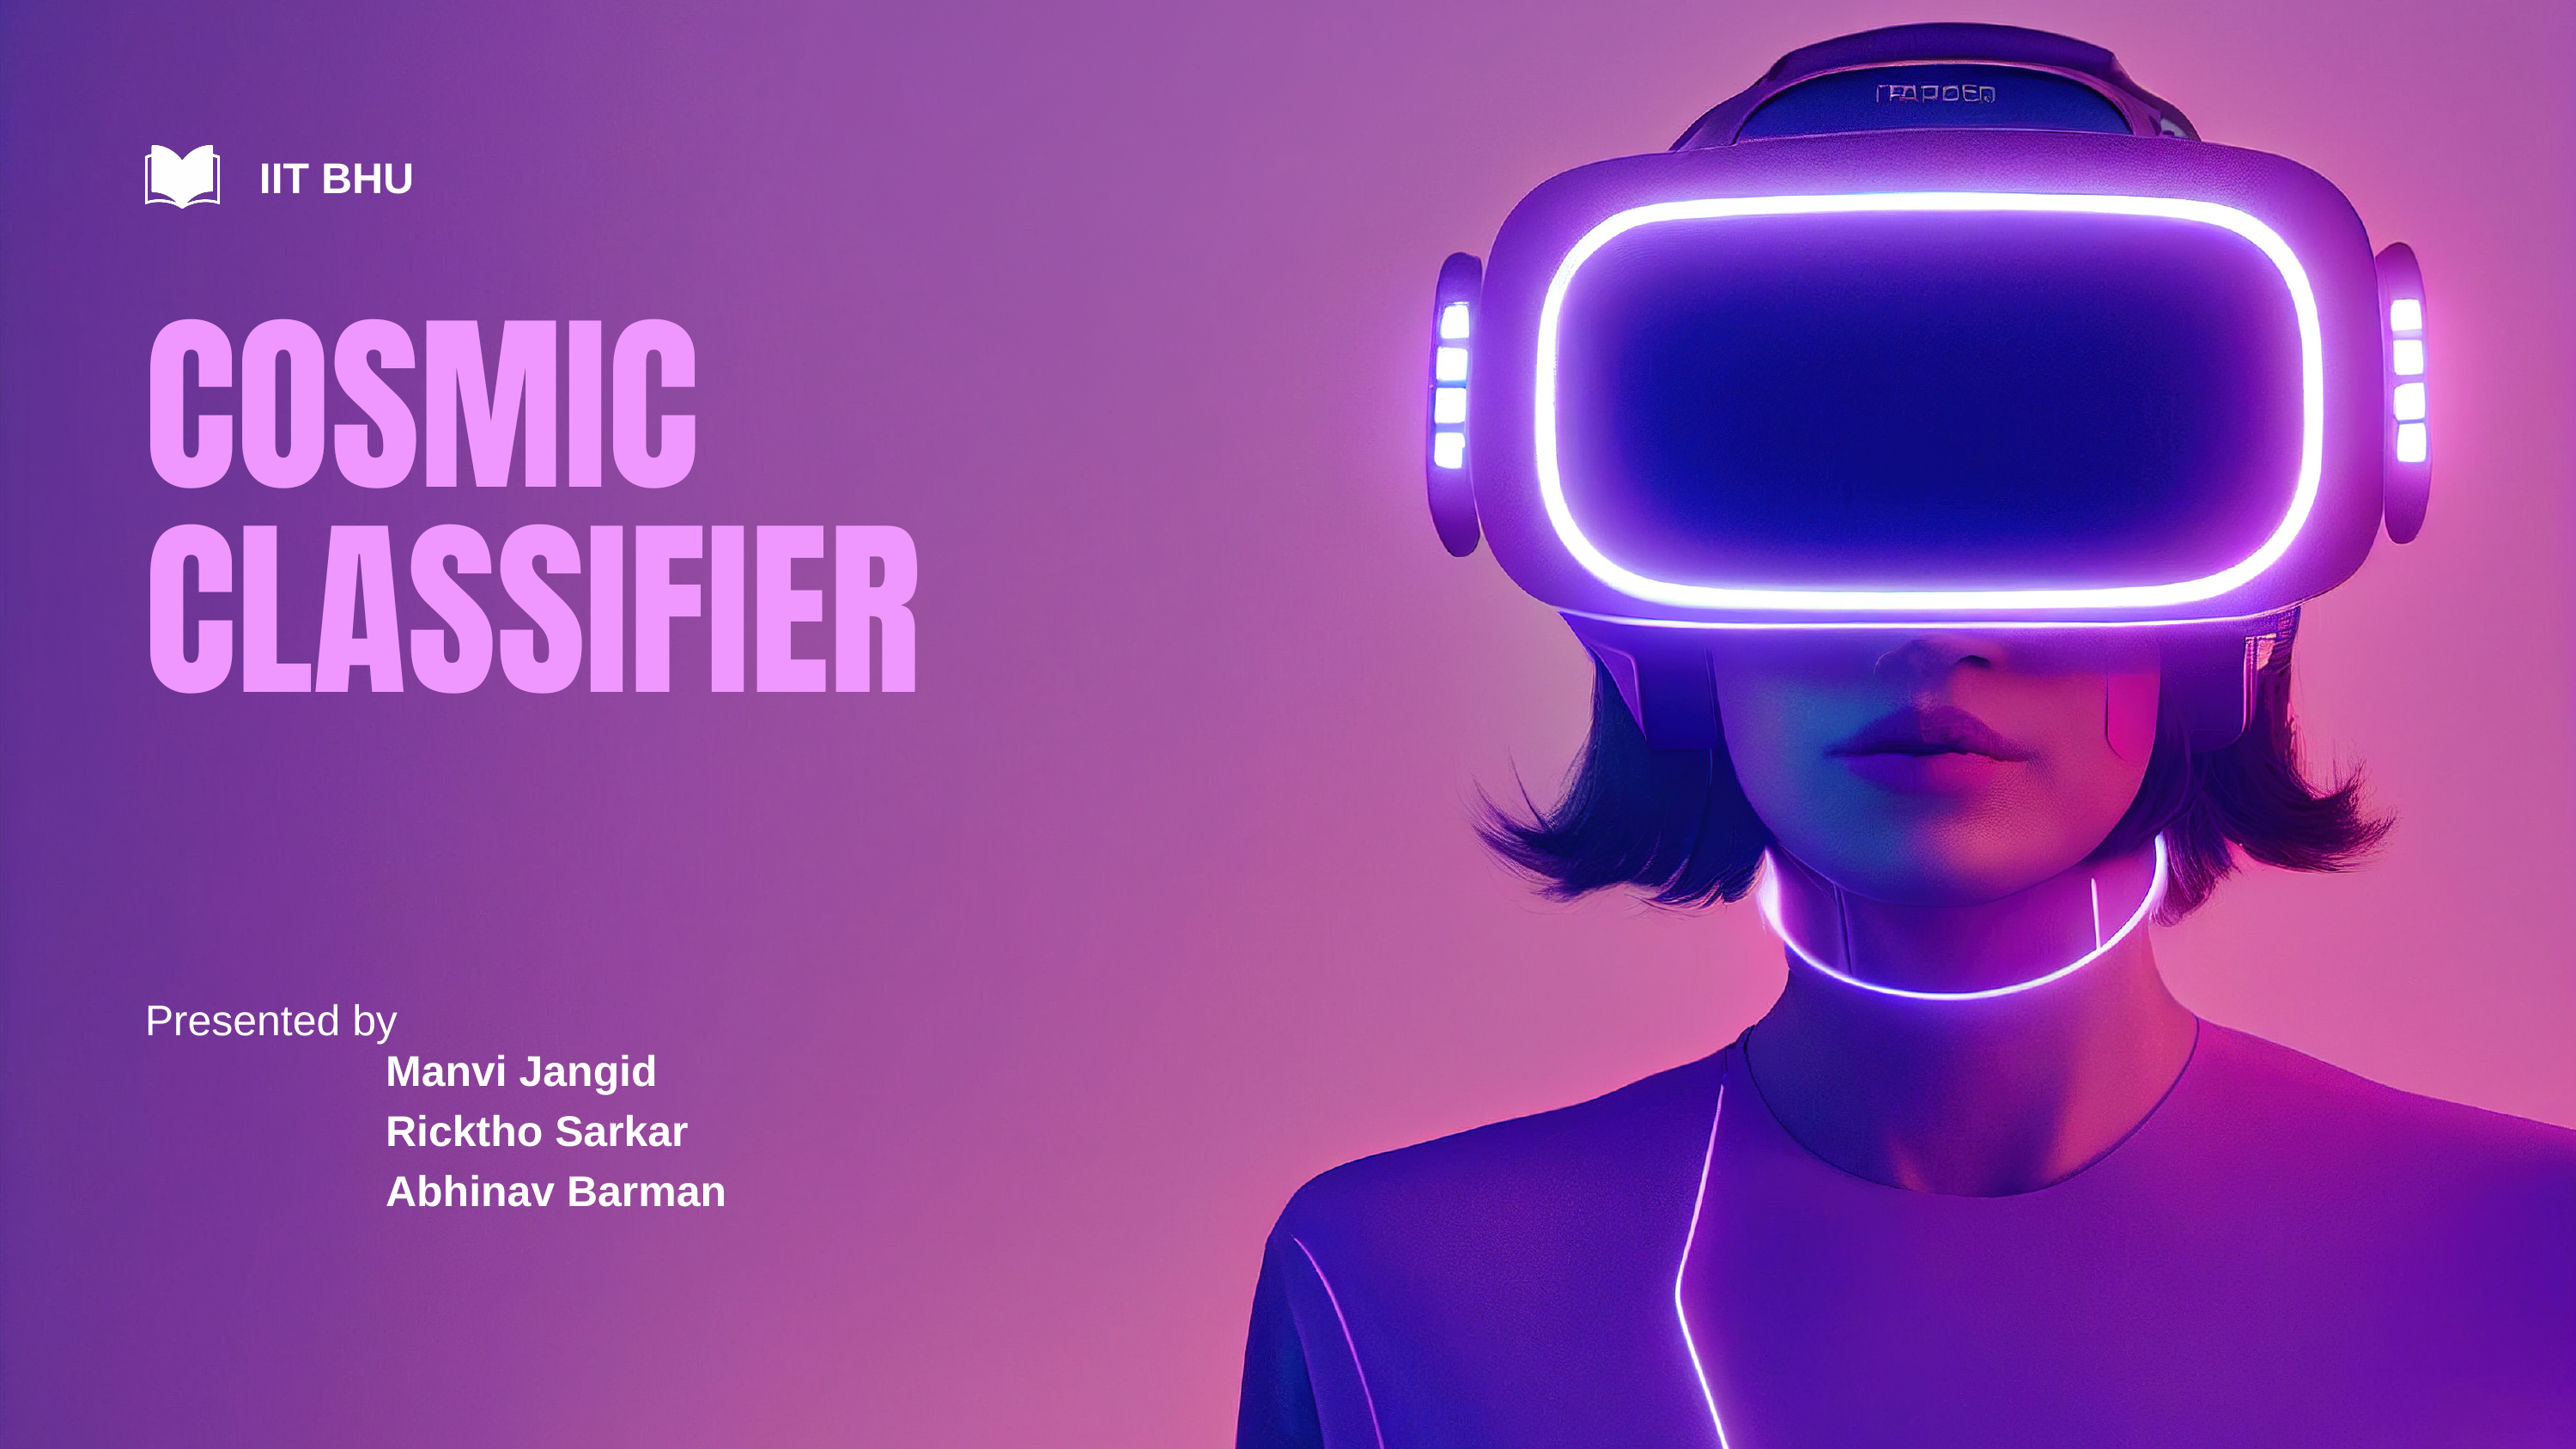

IIT BHU

COSMIC
CLASSIFIER
Presented by
Manvi Jangid
Ricktho Sarkar
Abhinav Barman